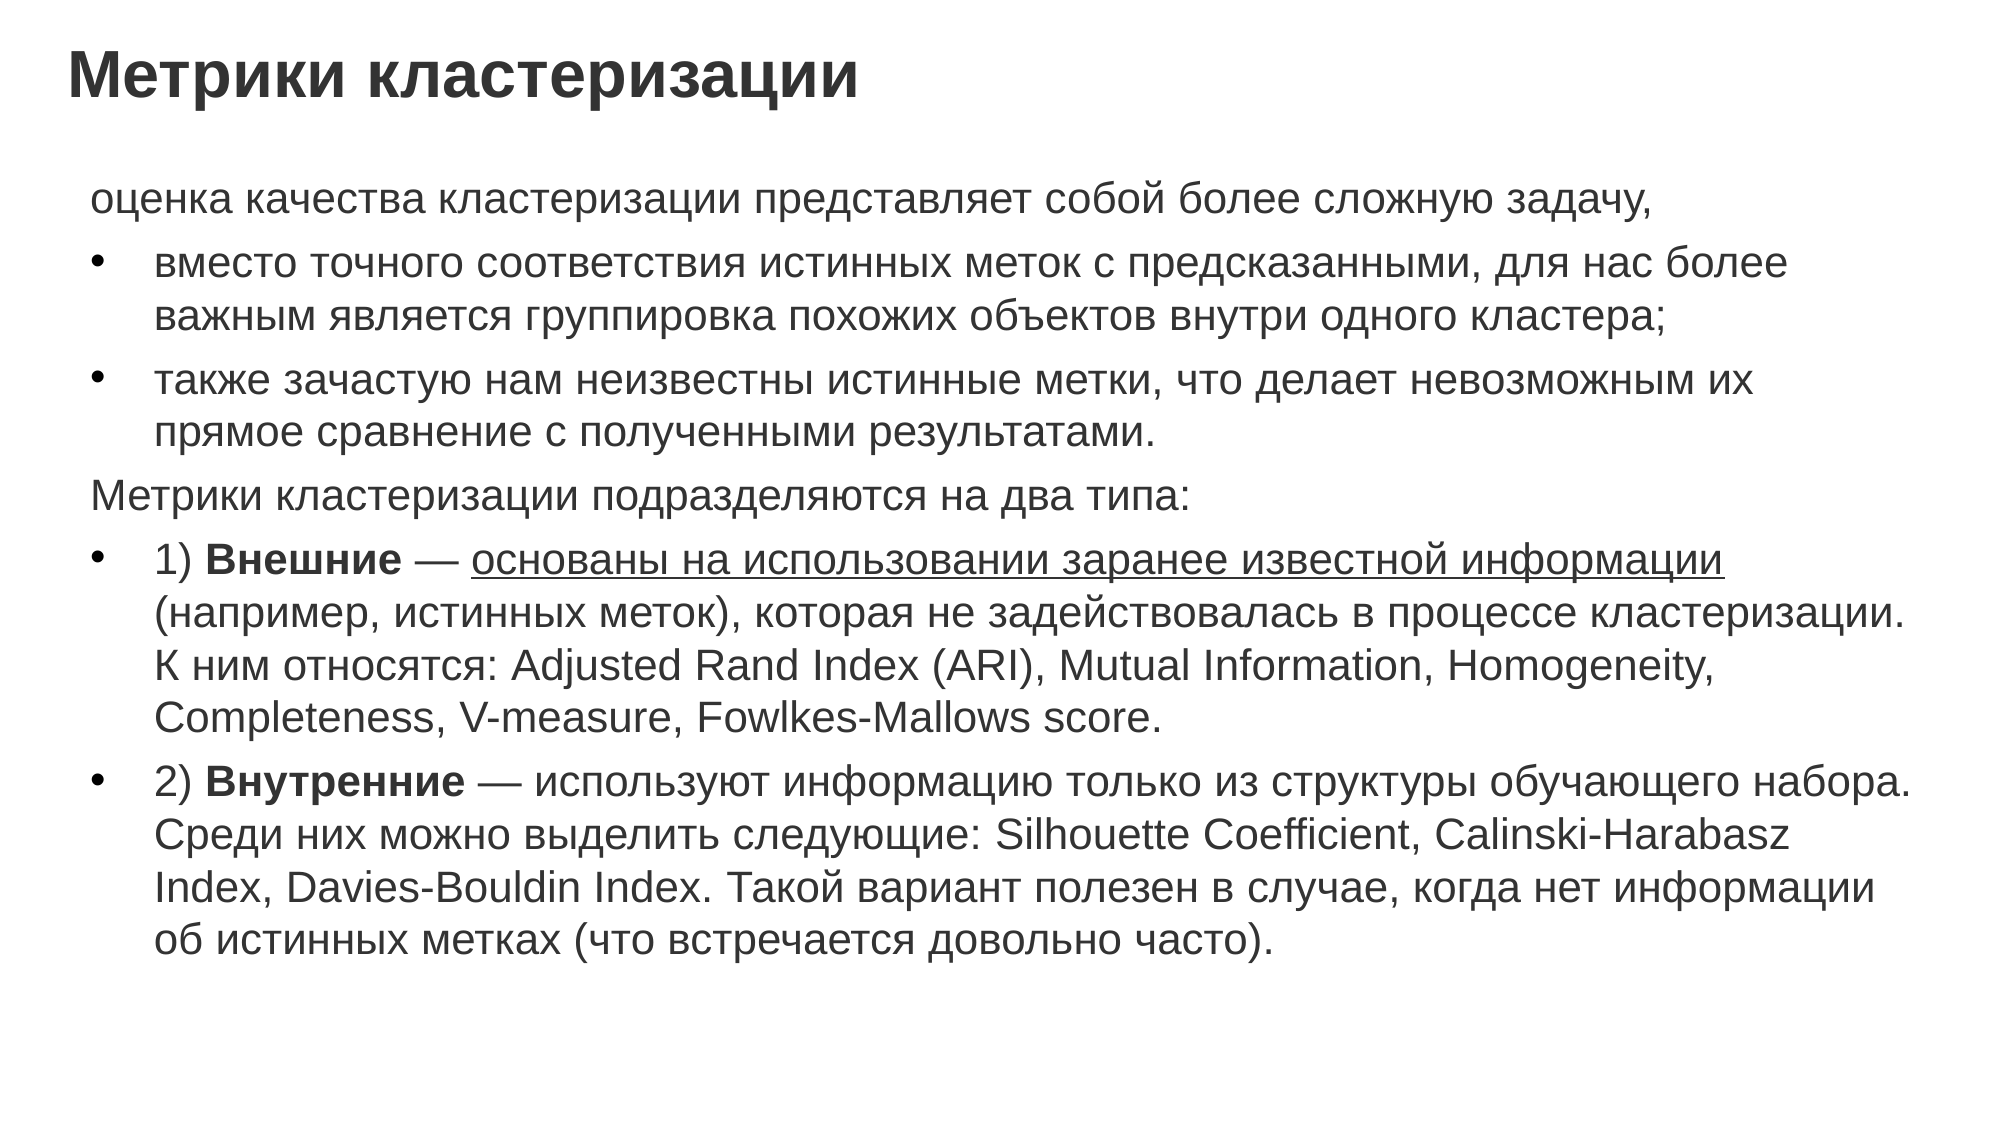

Метрики кластеризации
оценка качества кластеризации представляет собой более сложную задачу,
вместо точного соответствия истинных меток с предсказанными, для нас более важным является группировка похожих объектов внутри одного кластера;
также зачастую нам неизвестны истинные метки, что делает невозможным их прямое сравнение с полученными результатами.
Метрики кластеризации подразделяются на два типа:
1) Внешние — основаны на использовании заранее известной информации (например, истинных меток), которая не задействовалась в процессе кластеризации. К ним относятся: Adjusted Rand Index (ARI), Mutual Information, Homogeneity, Completeness, V-measure, Fowlkes-Mallows score.
2) Внутренние — используют информацию только из структуры обучающего набора. Среди них можно выделить следующие: Silhouette Coefficient, Calinski-Harabasz Index, Davies-Bouldin Index. Такой вариант полезен в случае, когда нет информации об истинных метках (что встречается довольно часто).